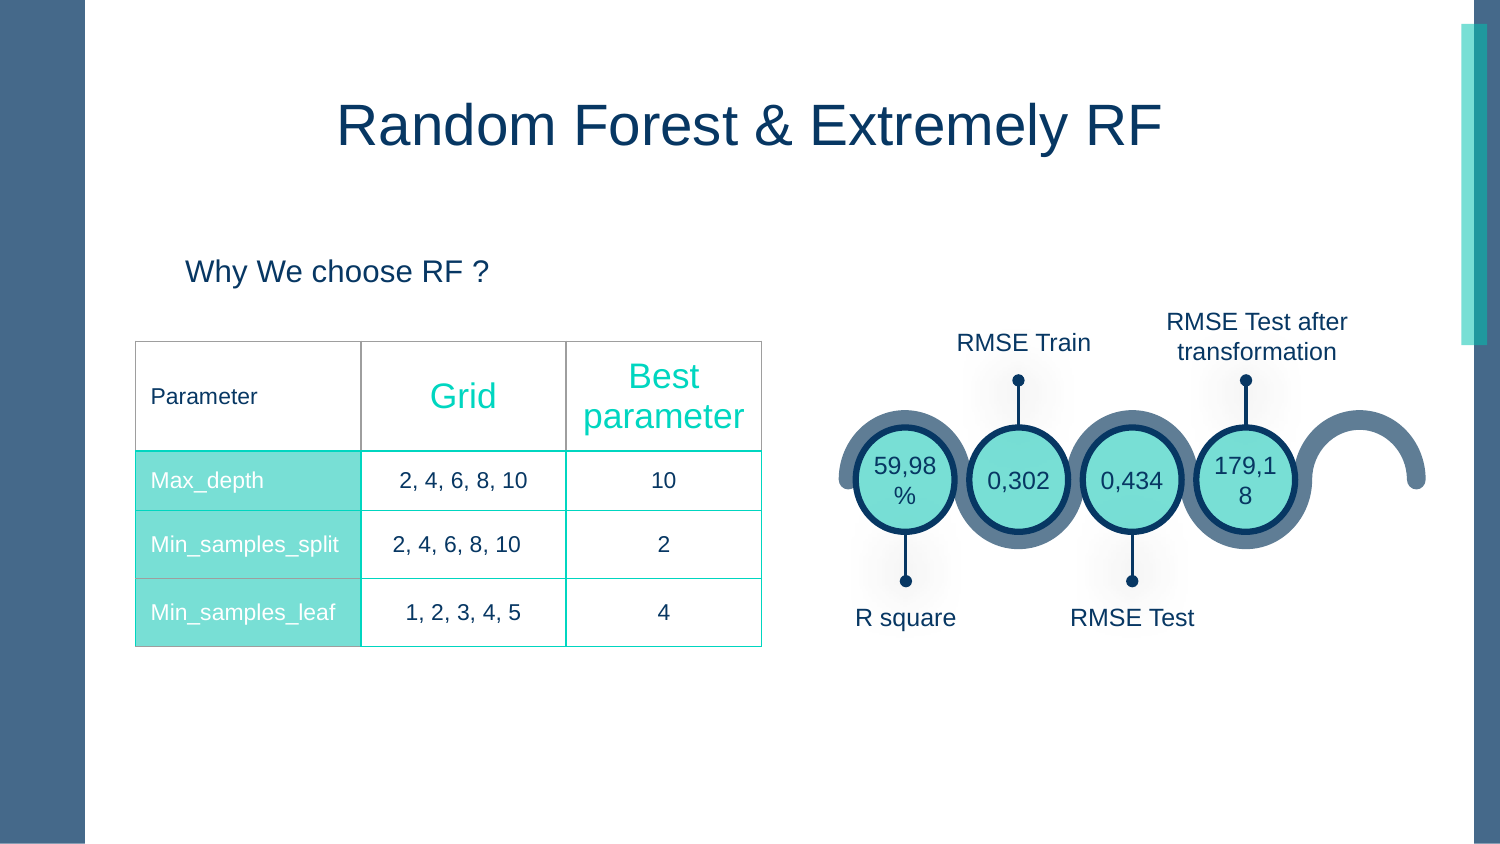

# Random Forest & Extremely RF
Why We choose RF ?
RMSE Test after transformation

RMSE Train
| Parameter | Grid | Best parameter |
| --- | --- | --- |
| Max\_depth | 2, 4, 6, 8, 10 | 10 |
| Min\_samples\_split | 2, 4, 6, 8, 10 | 2 |
| Min\_samples\_leaf | 1, 2, 3, 4, 5 | 4 |

59,98 %
0,302
0,434
179,18
RMSE Test
R square